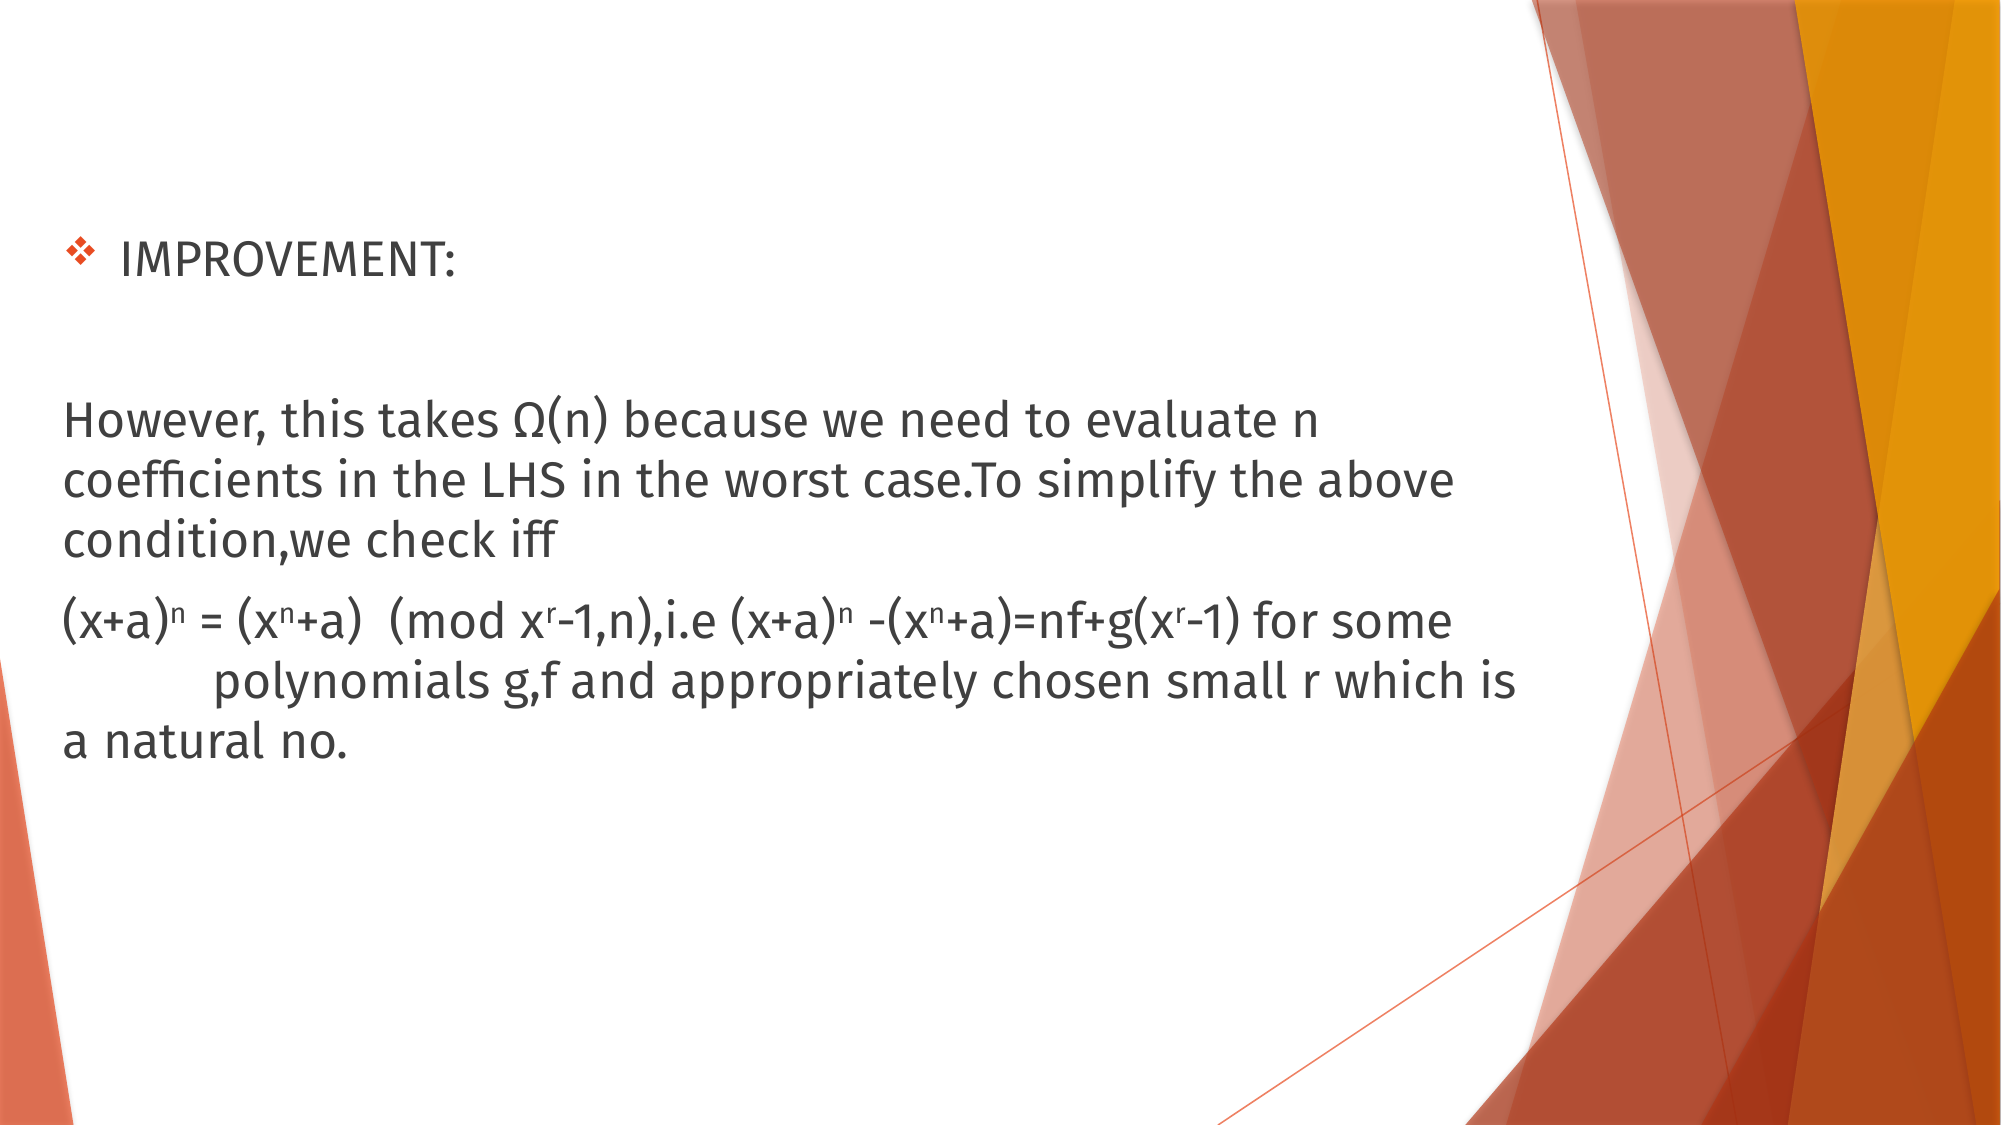

IMPROVEMENT:

However, this takes Ω(n) because we need to evaluate n coefficients in the LHS in the worst case.To simplify the above condition,we check iff
(x+a)n = (xn+a)  (mod xr-1,n),i.e (x+a)n -(xn+a)=nf+g(xr-1) for some 	polynomials g,f and appropriately chosen small r which is a natural no.